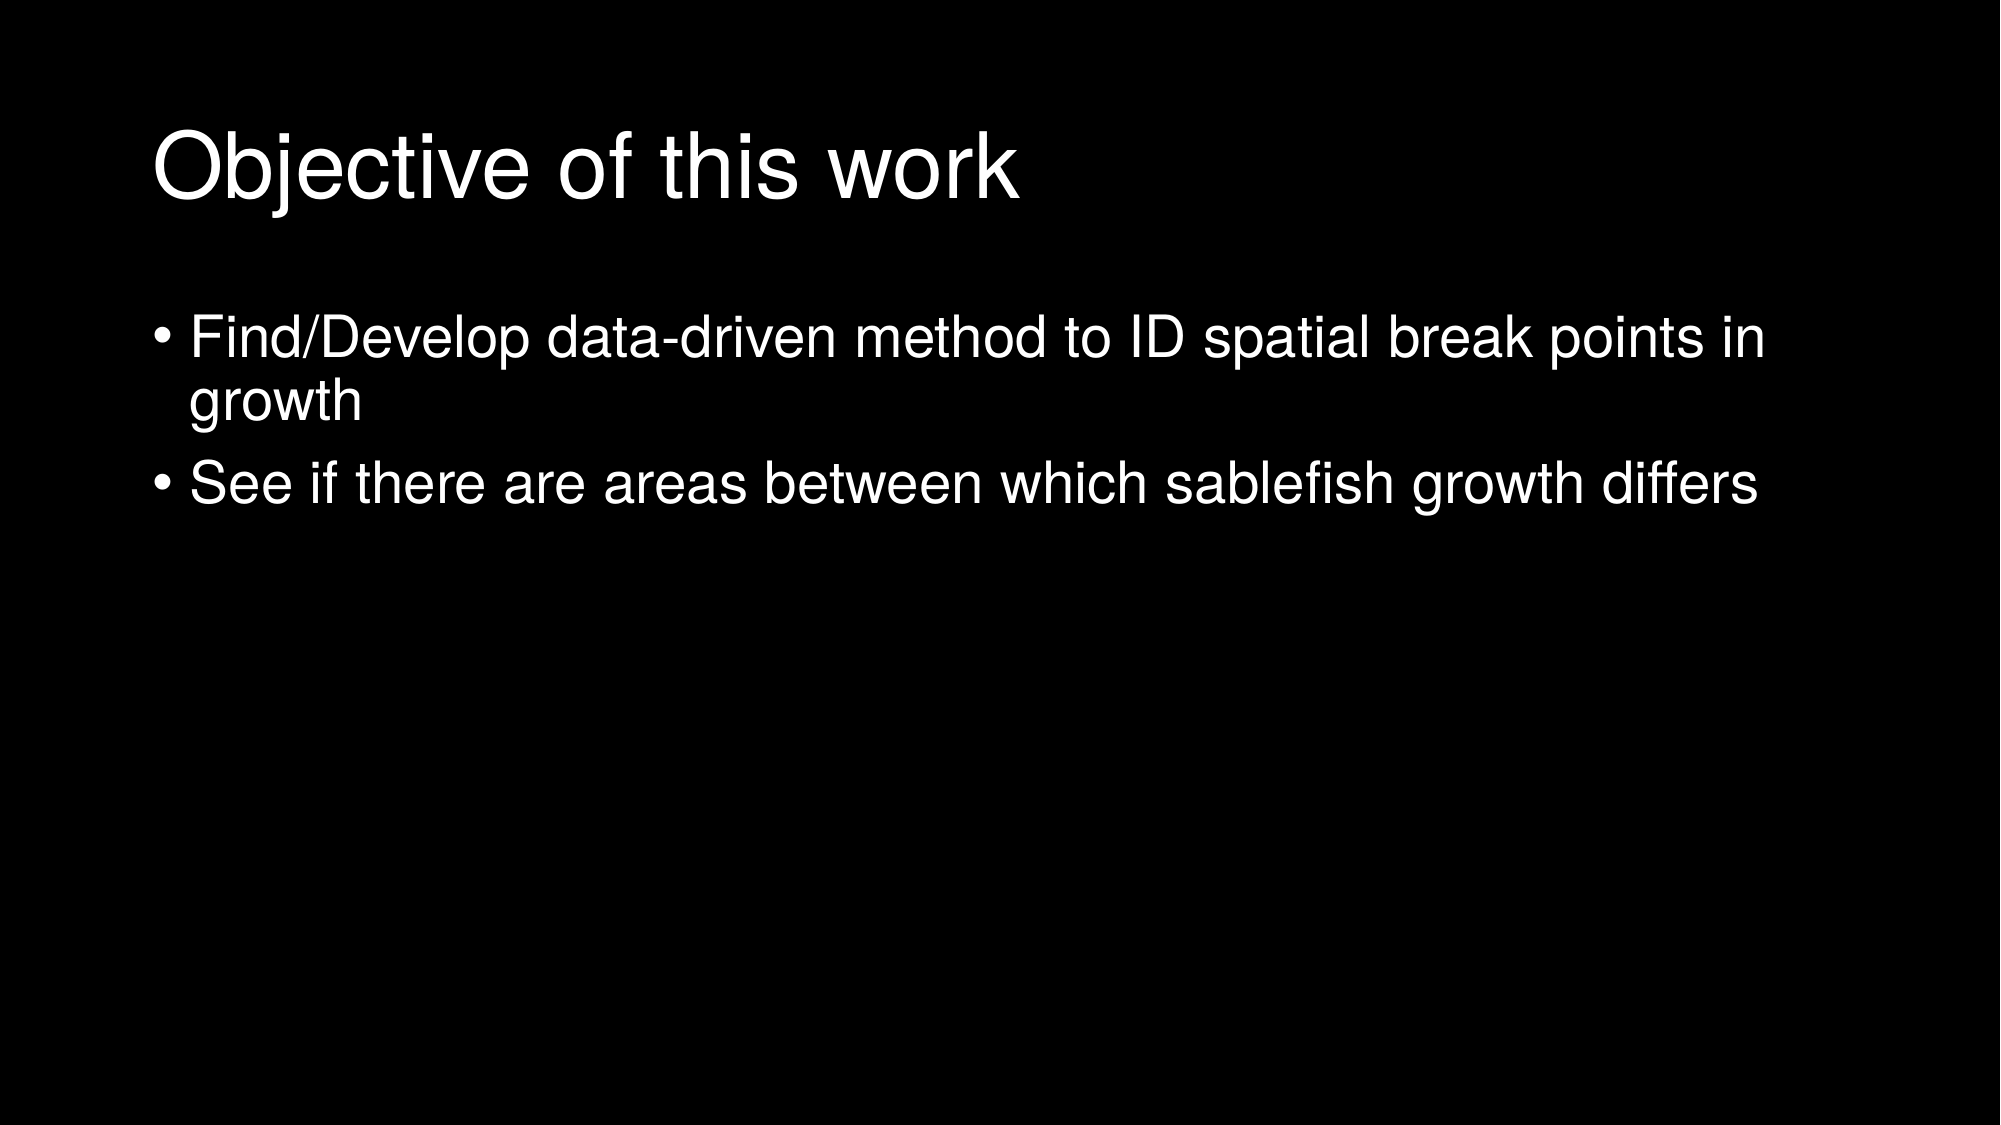

# Objective of this work
Find/Develop data-driven method to ID spatial break points in growth
See if there are areas between which sablefish growth differs